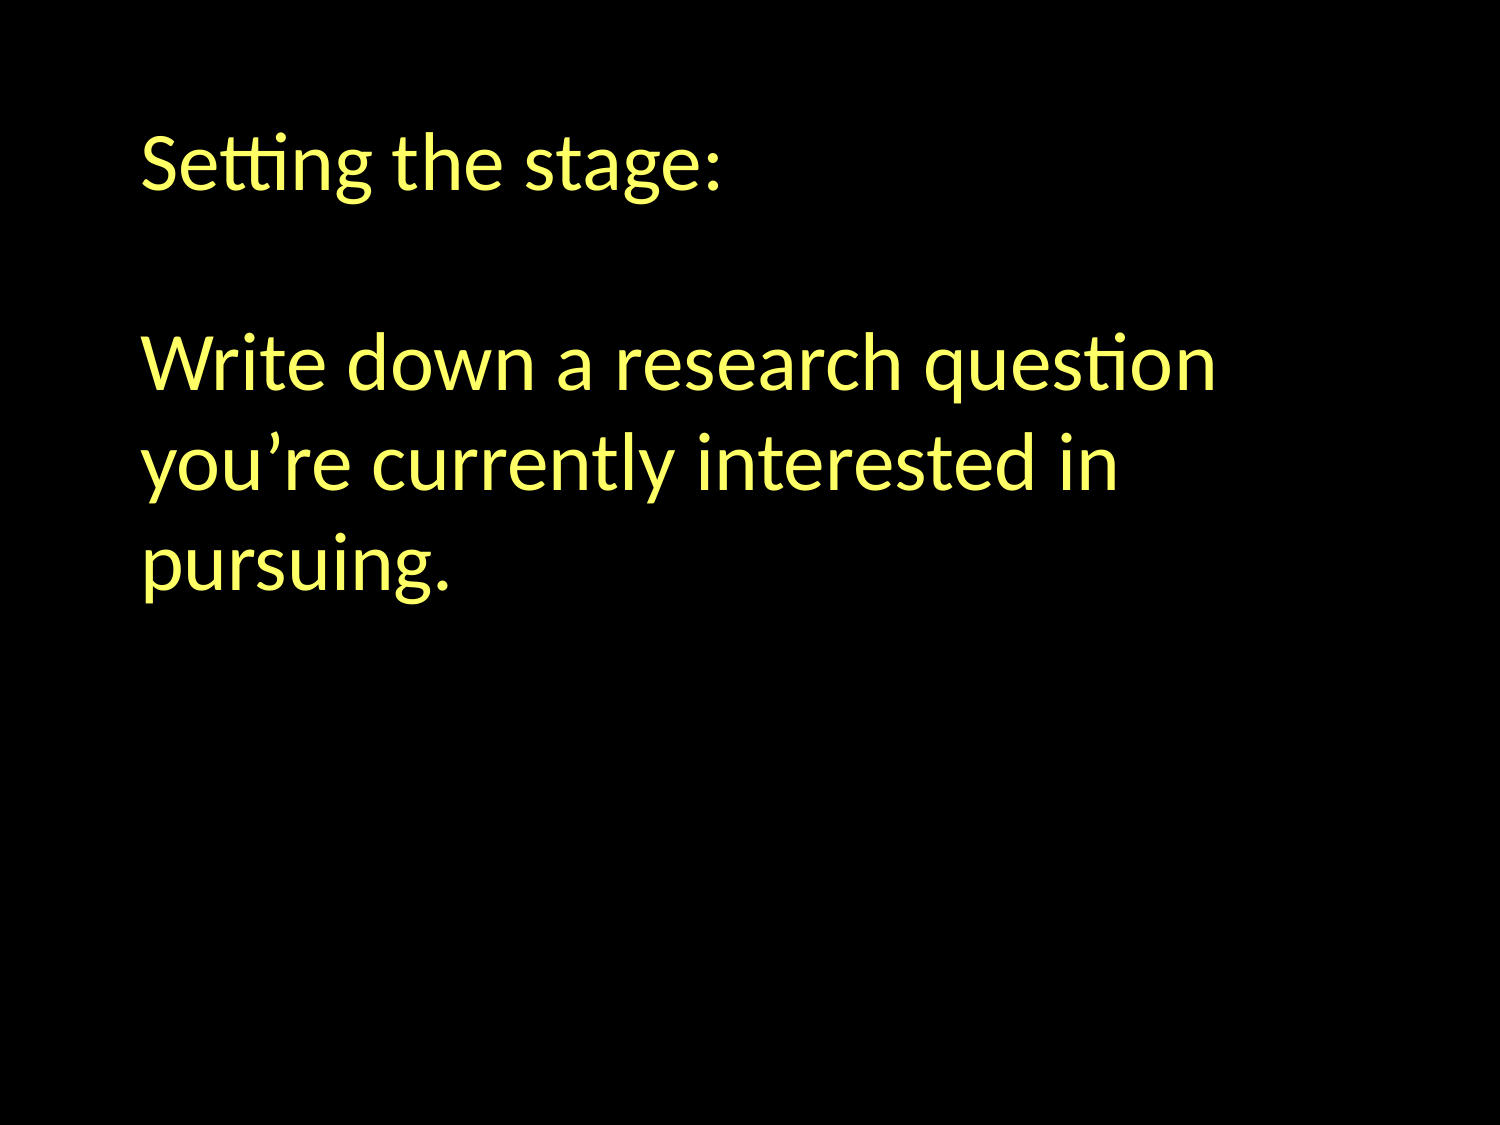

Setting the stage:

Write down a research question you’re currently interested in pursuing.